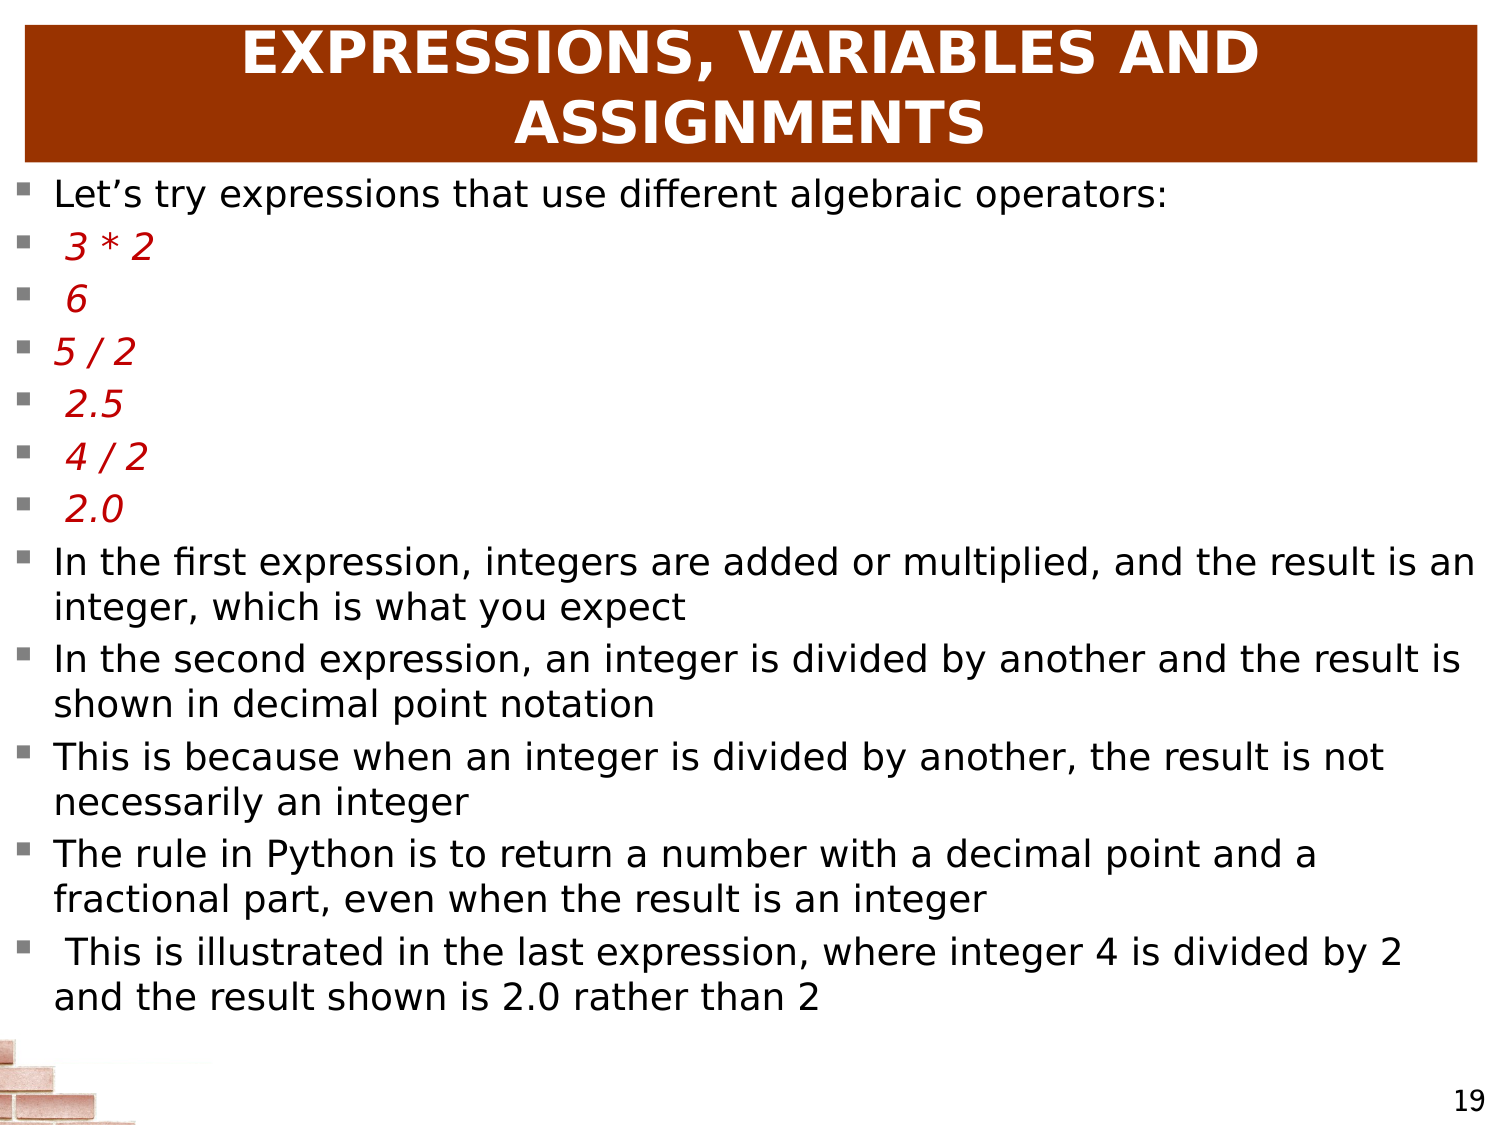

# EXPRESSIONS, VARIABLES AND ASSIGNMENTS
Let’s try expressions that use different algebraic operators:
 3 * 2
 6
5 / 2
 2.5
 4 / 2
 2.0
In the first expression, integers are added or multiplied, and the result is an integer, which is what you expect
In the second expression, an integer is divided by another and the result is shown in decimal point notation
This is because when an integer is divided by another, the result is not necessarily an integer
The rule in Python is to return a number with a decimal point and a fractional part, even when the result is an integer
 This is illustrated in the last expression, where integer 4 is divided by 2 and the result shown is 2.0 rather than 2
19